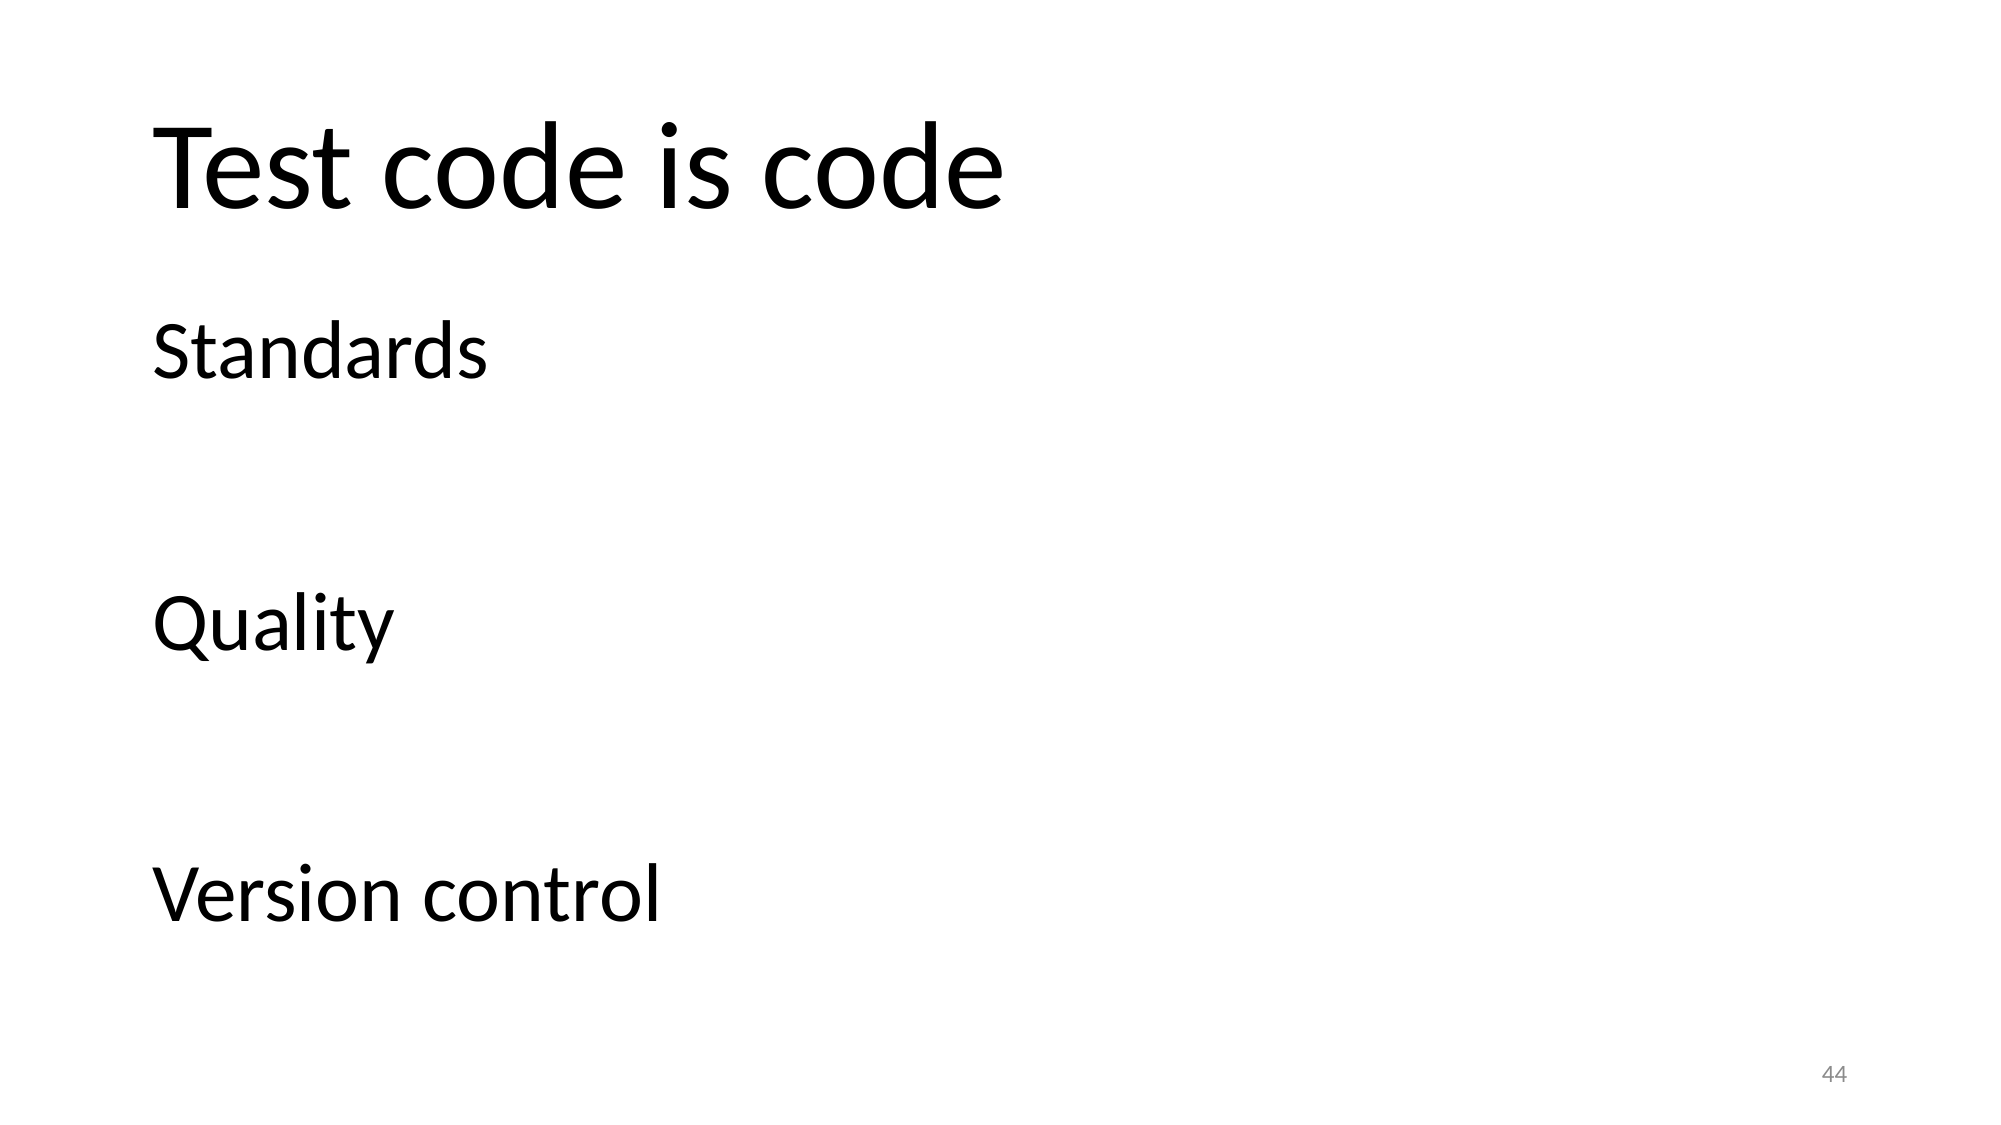

# Test code is code
Standards

Quality

Version control
44